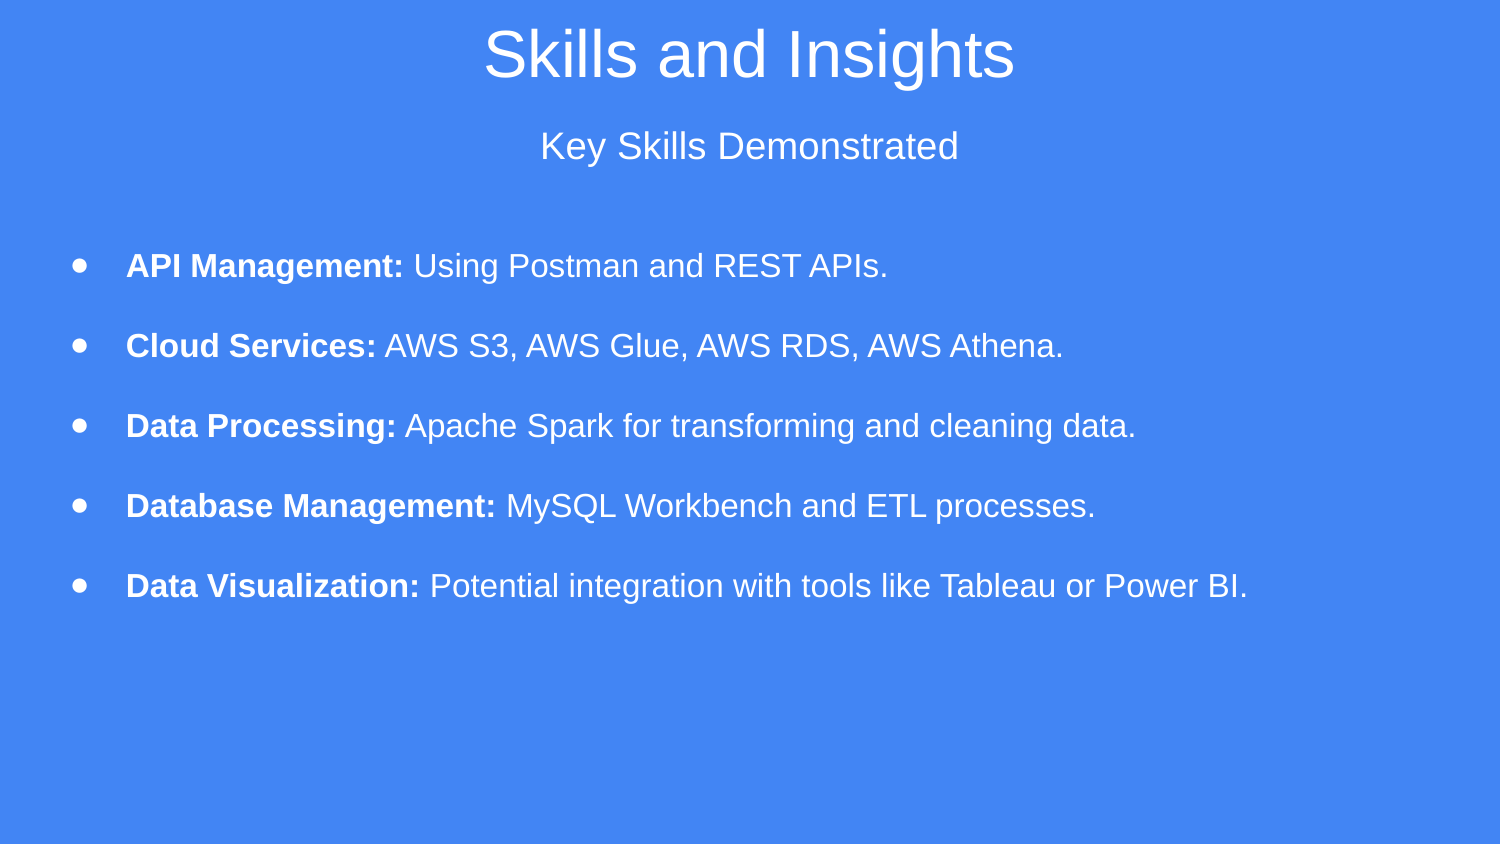

# Skills and Insights
Key Skills Demonstrated
API Management: Using Postman and REST APIs.

Cloud Services: AWS S3, AWS Glue, AWS RDS, AWS Athena.

Data Processing: Apache Spark for transforming and cleaning data.

Database Management: MySQL Workbench and ETL processes.

Data Visualization: Potential integration with tools like Tableau or Power BI.